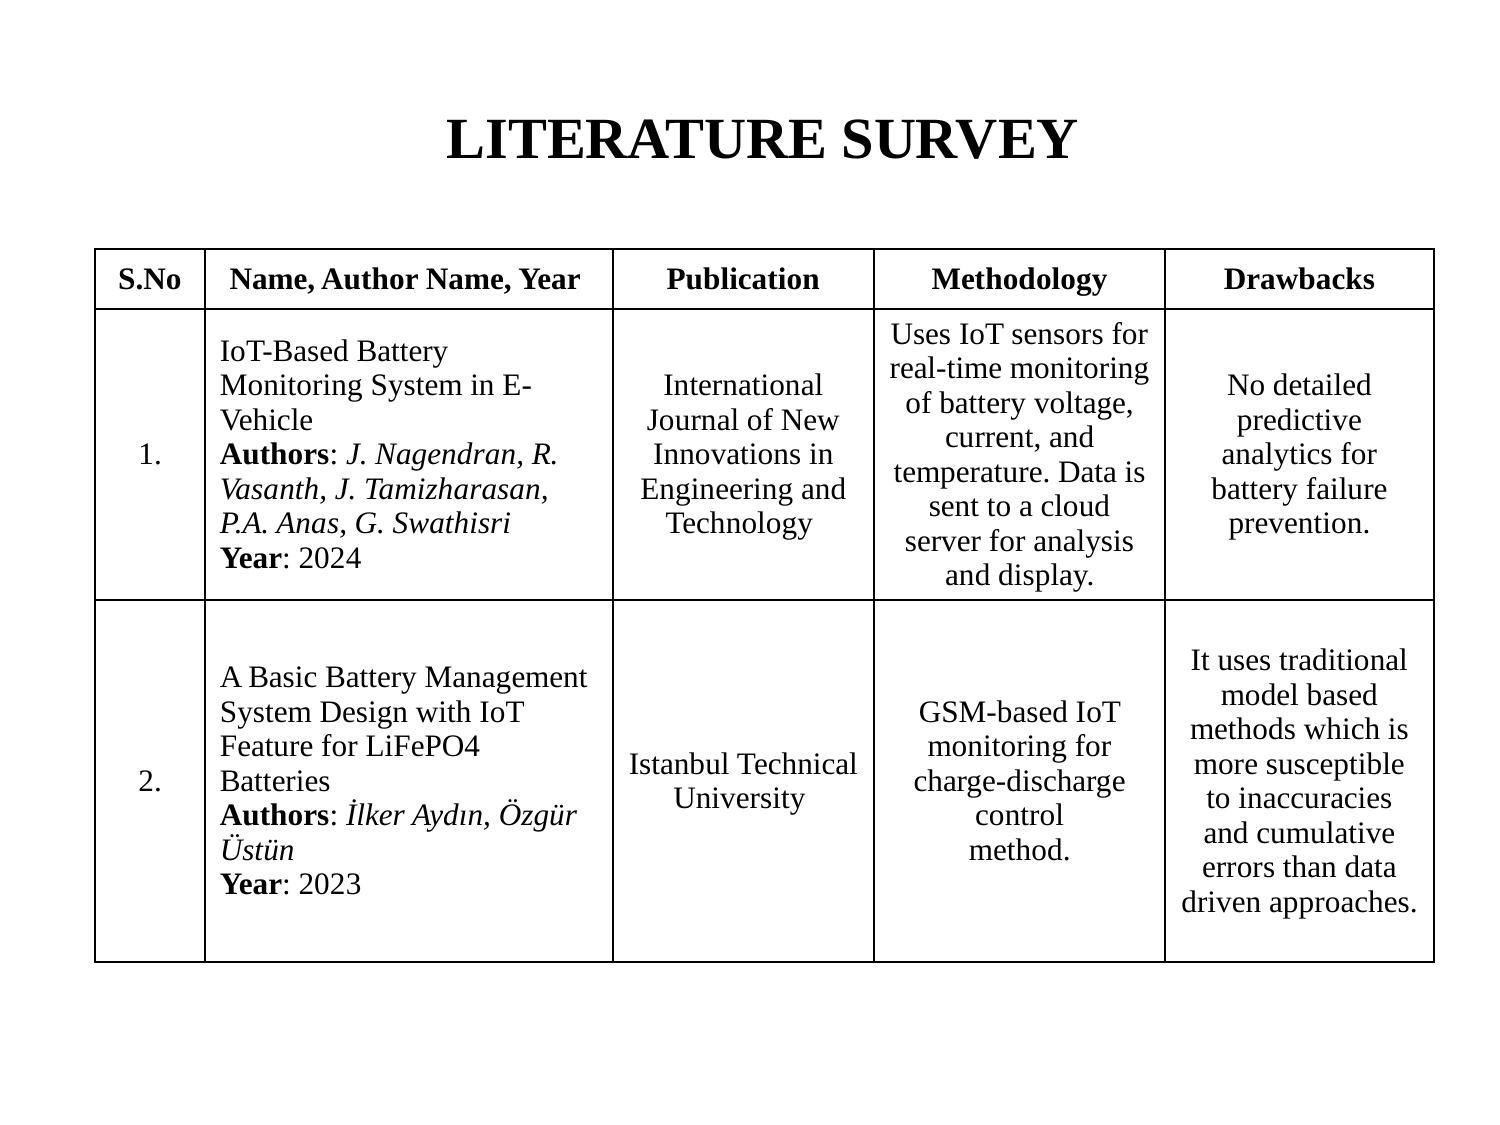

# LITERATURE SURVEY
| S.No | Name, Author Name, Year | Publication | Methodology | Drawbacks |
| --- | --- | --- | --- | --- |
| 1. | IoT-Based Battery Monitoring System in E-Vehicle Authors: J. Nagendran, R. Vasanth, J. Tamizharasan, P.A. Anas, G. Swathisri Year: 2024 | International Journal of New Innovations in Engineering and Technology | Uses IoT sensors for real-time monitoring of battery voltage, current, and temperature. Data is sent to a cloud server for analysis and display. | No detailed predictive analytics for battery failure prevention. |
| 2. | A Basic Battery Management System Design with IoT Feature for LiFePO4 Batteries Authors: İlker Aydın, Özgür Üstün Year: 2023 | Istanbul Technical University | GSM-based IoT monitoring for charge-discharge control method. | It uses traditional model based methods which is more susceptible to inaccuracies and cumulative errors than data driven approaches. |